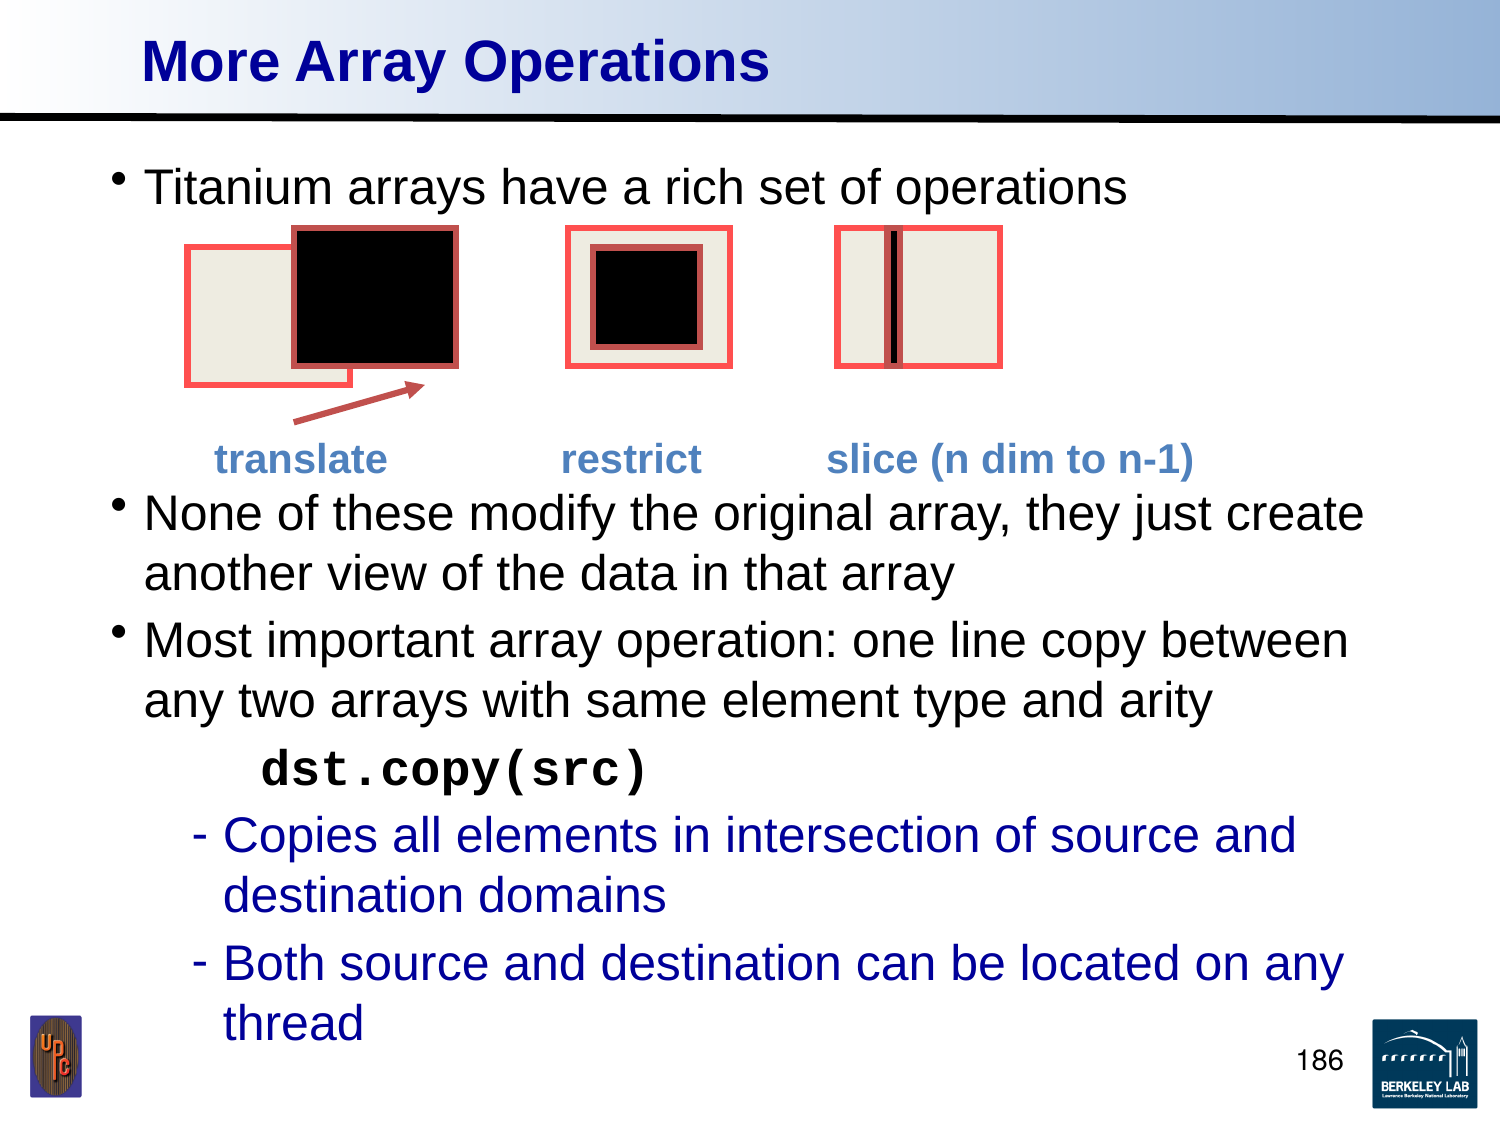

# More Array Operations
Titanium arrays have a rich set of operations

None of these modify the original array, they just create another view of the data in that array
Most important array operation: one line copy between any two arrays with same element type and arity
	dst.copy(src)
Copies all elements in intersection of source and destination domains
Both source and destination can be located on any thread

translate
restrict
slice (n dim to n-1)
186